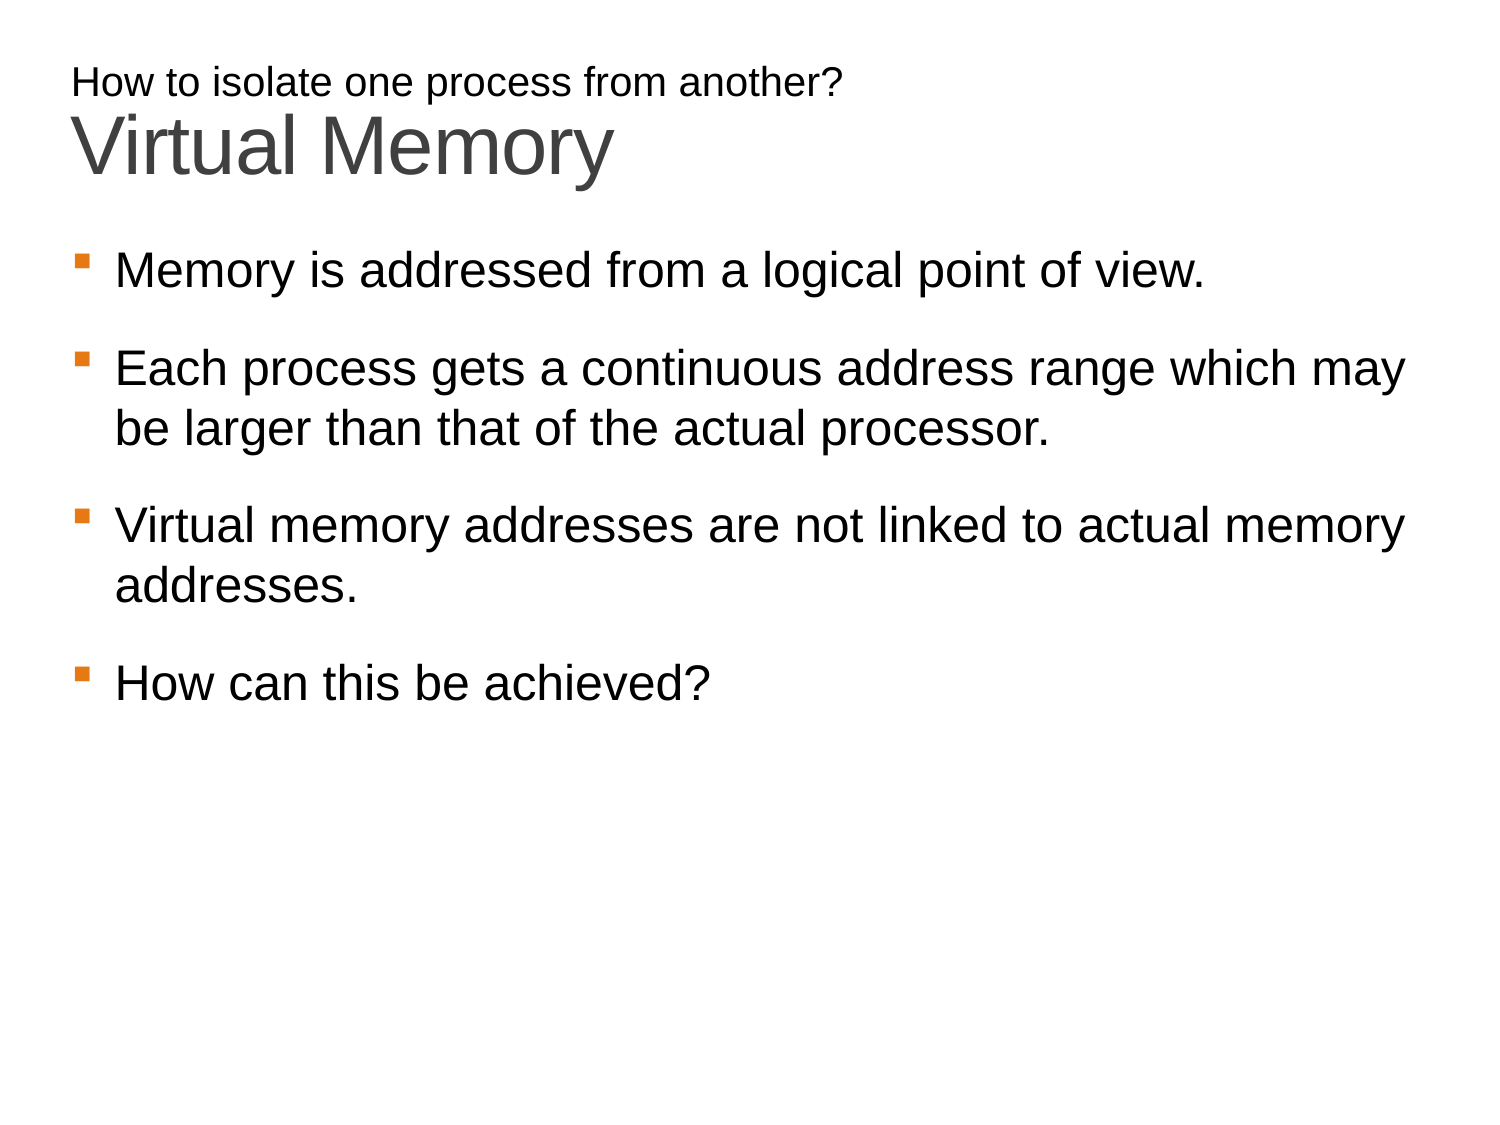

How to isolate one process from another?
# Virtual Memory
Memory is addressed from a logical point of view.
Each process gets a continuous address range which may be larger than that of the actual processor.
Virtual memory addresses are not linked to actual memory addresses.
How can this be achieved?